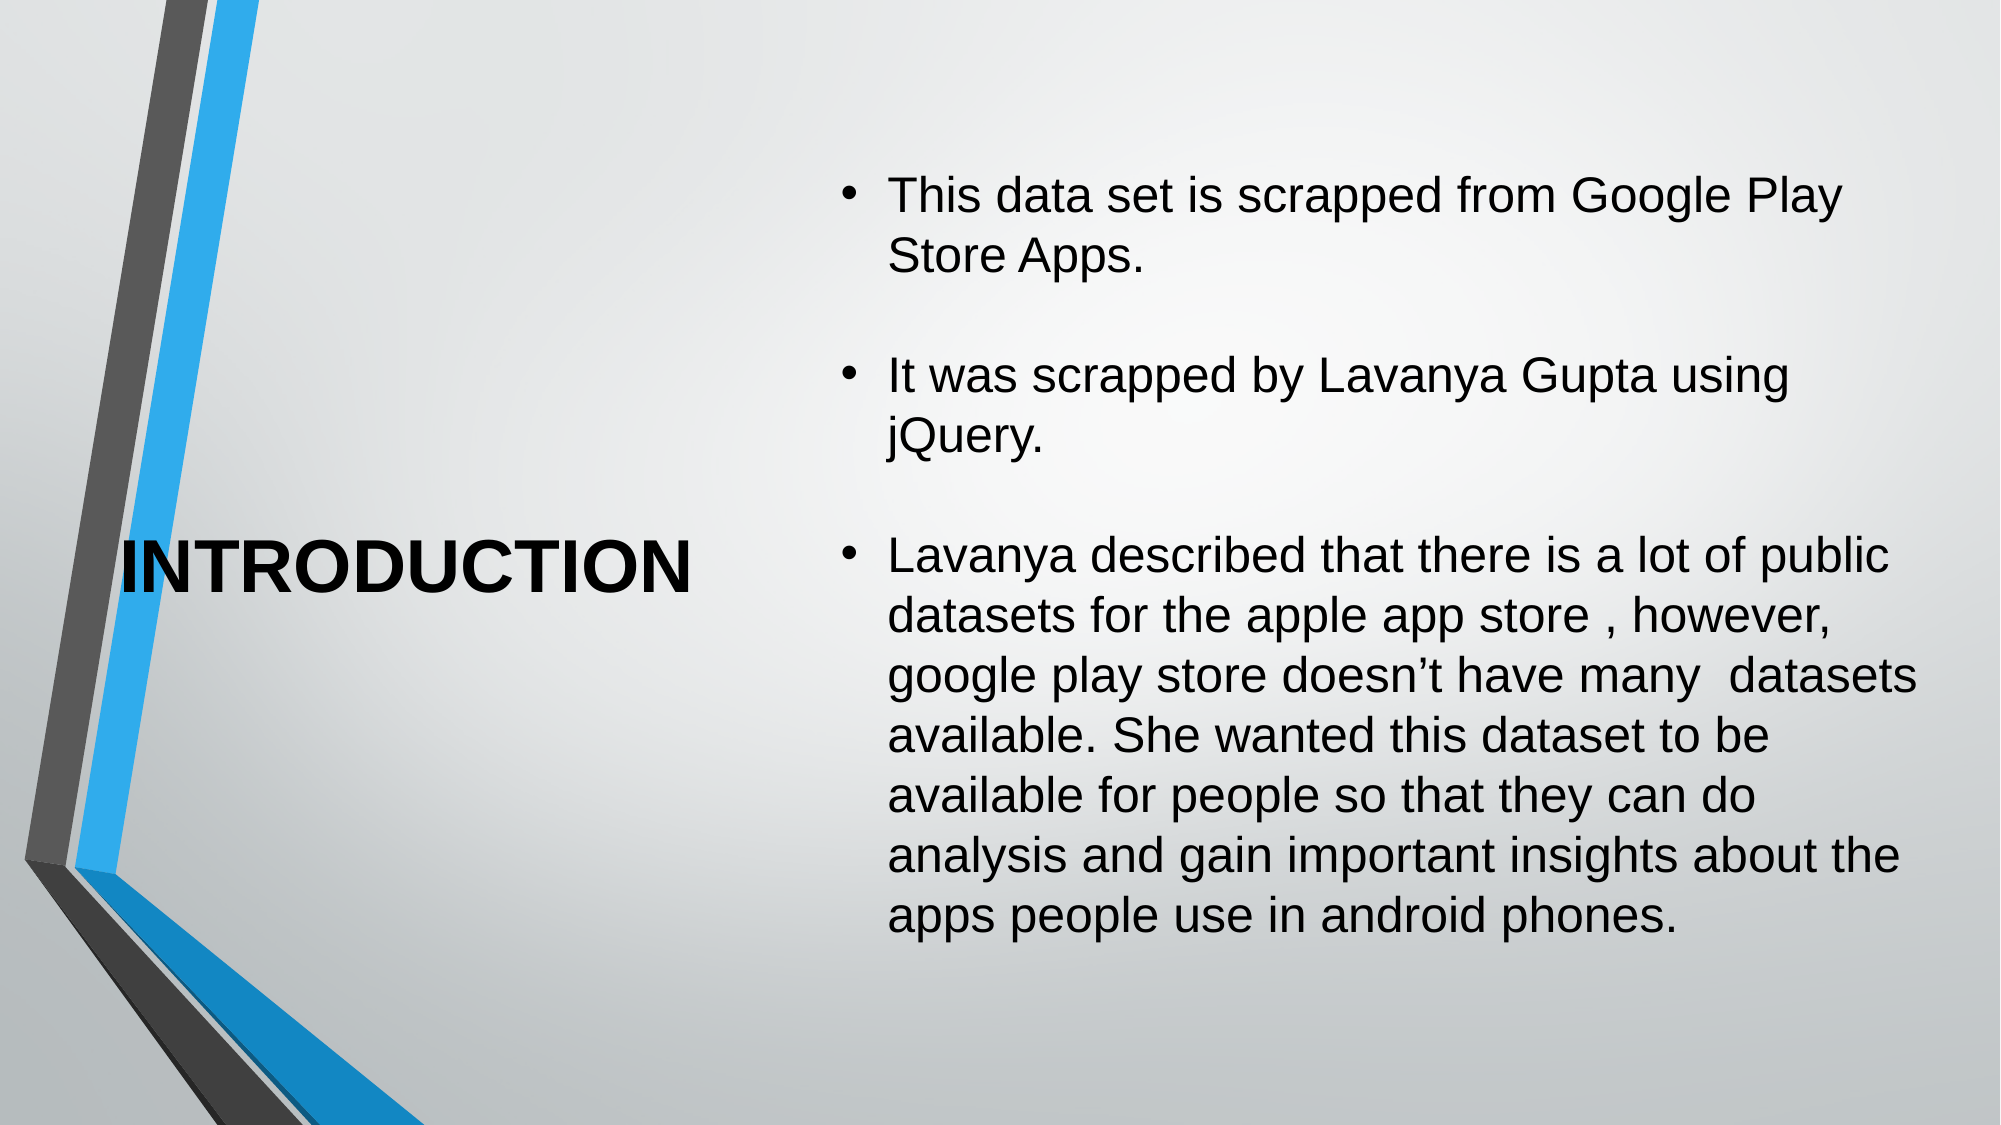

This data set is scrapped from Google Play Store Apps.

It was scrapped by Lavanya Gupta using jQuery.

Lavanya described that there is a lot of public datasets for the apple app store , however, google play store doesn’t have many  datasets available. She wanted this dataset to be available for people so that they can do analysis and gain important insights about the apps people use in android phones.

# INTRODUCTION